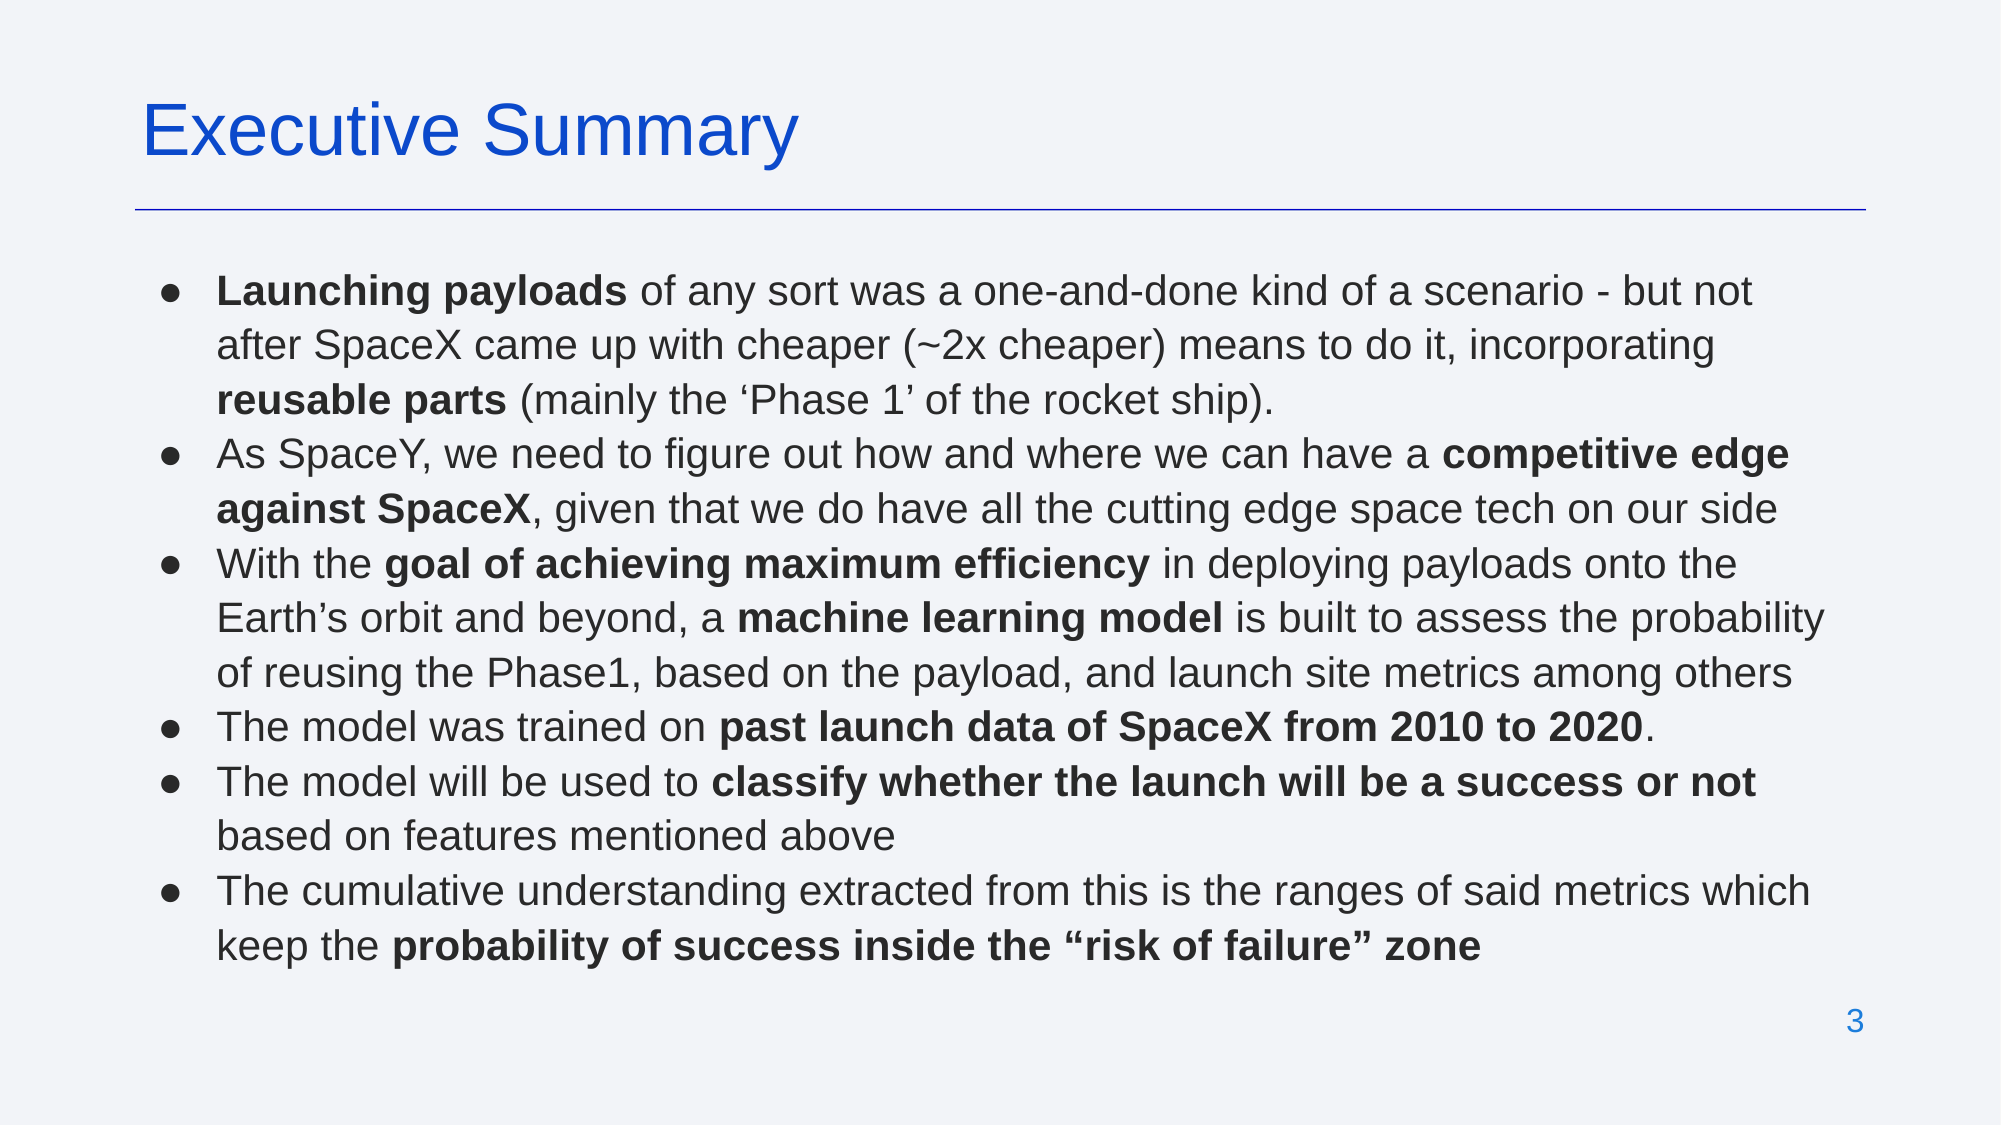

Executive Summary
Launching payloads of any sort was a one-and-done kind of a scenario - but not after SpaceX came up with cheaper (~2x cheaper) means to do it, incorporating reusable parts (mainly the ‘Phase 1’ of the rocket ship).
As SpaceY, we need to figure out how and where we can have a competitive edge against SpaceX, given that we do have all the cutting edge space tech on our side
With the goal of achieving maximum efficiency in deploying payloads onto the Earth’s orbit and beyond, a machine learning model is built to assess the probability of reusing the Phase1, based on the payload, and launch site metrics among others
The model was trained on past launch data of SpaceX from 2010 to 2020.
The model will be used to classify whether the launch will be a success or not based on features mentioned above
The cumulative understanding extracted from this is the ranges of said metrics which keep the probability of success inside the “risk of failure” zone

3